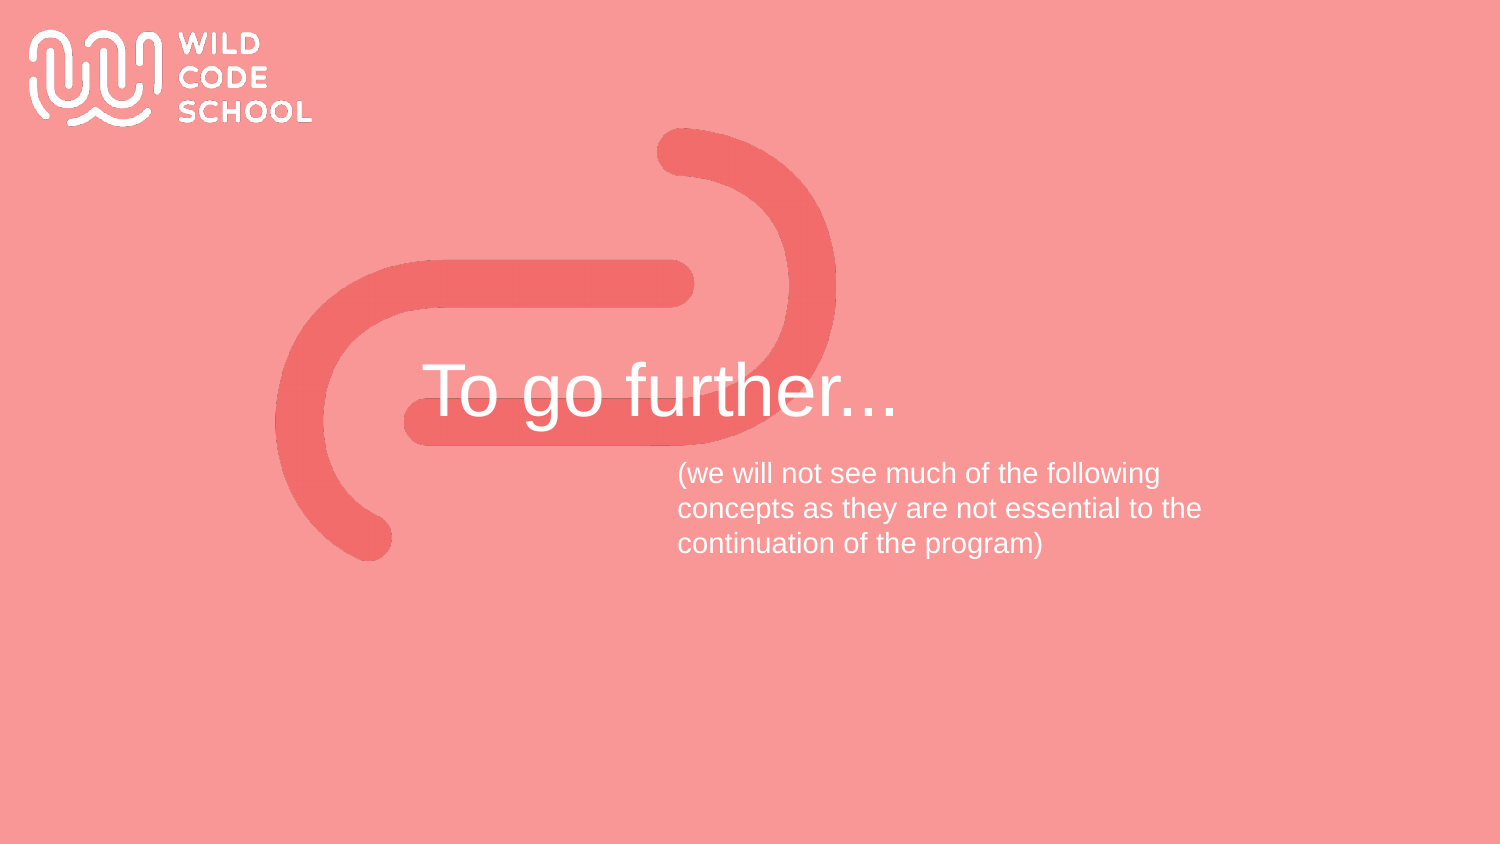

To go further...
(we will not see much of the following concepts as they are not essential to the continuation of the program)